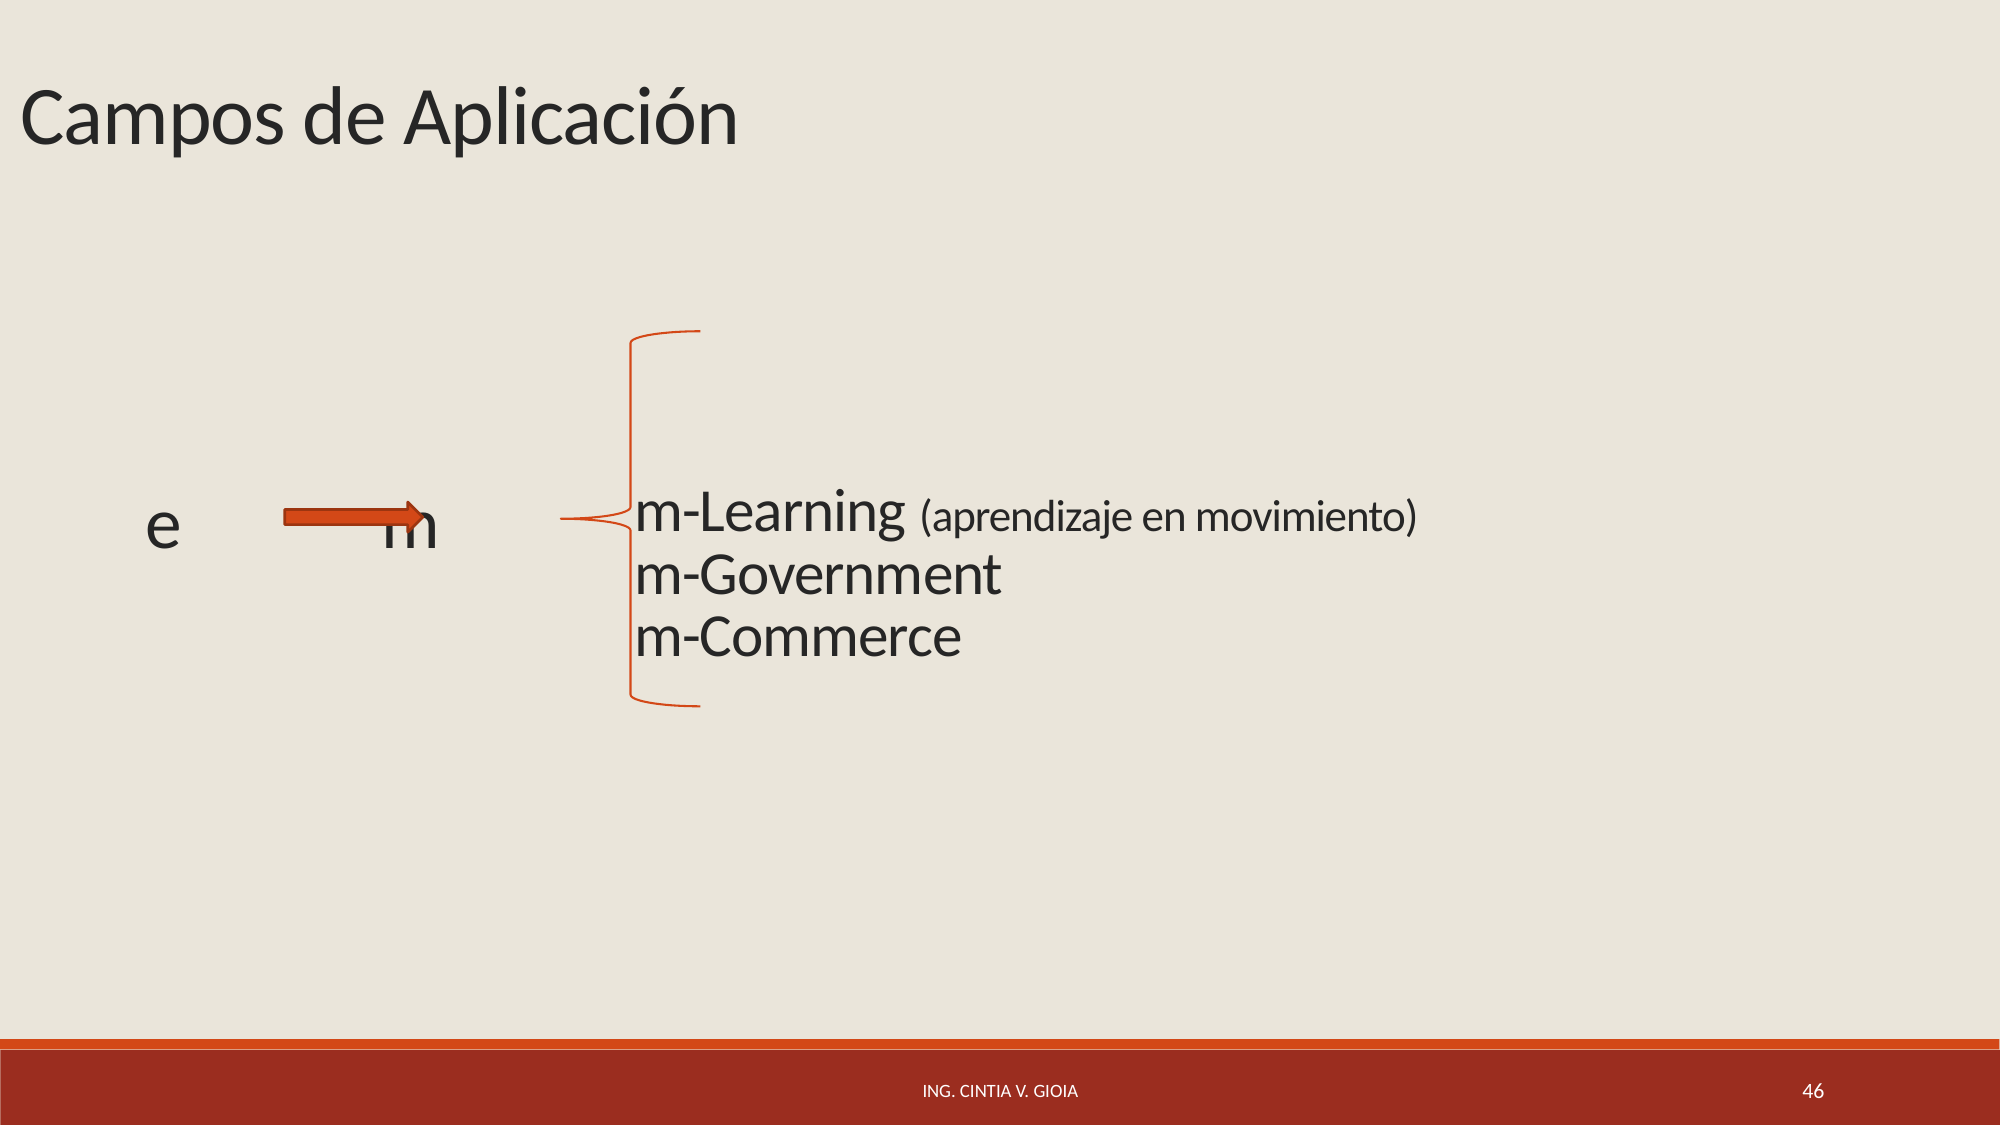

Campos de Aplicación

# m-Learning (aprendizaje en movimiento) m-Government m-Commerce
e             m

Ing. Cintia V. Gioia
46